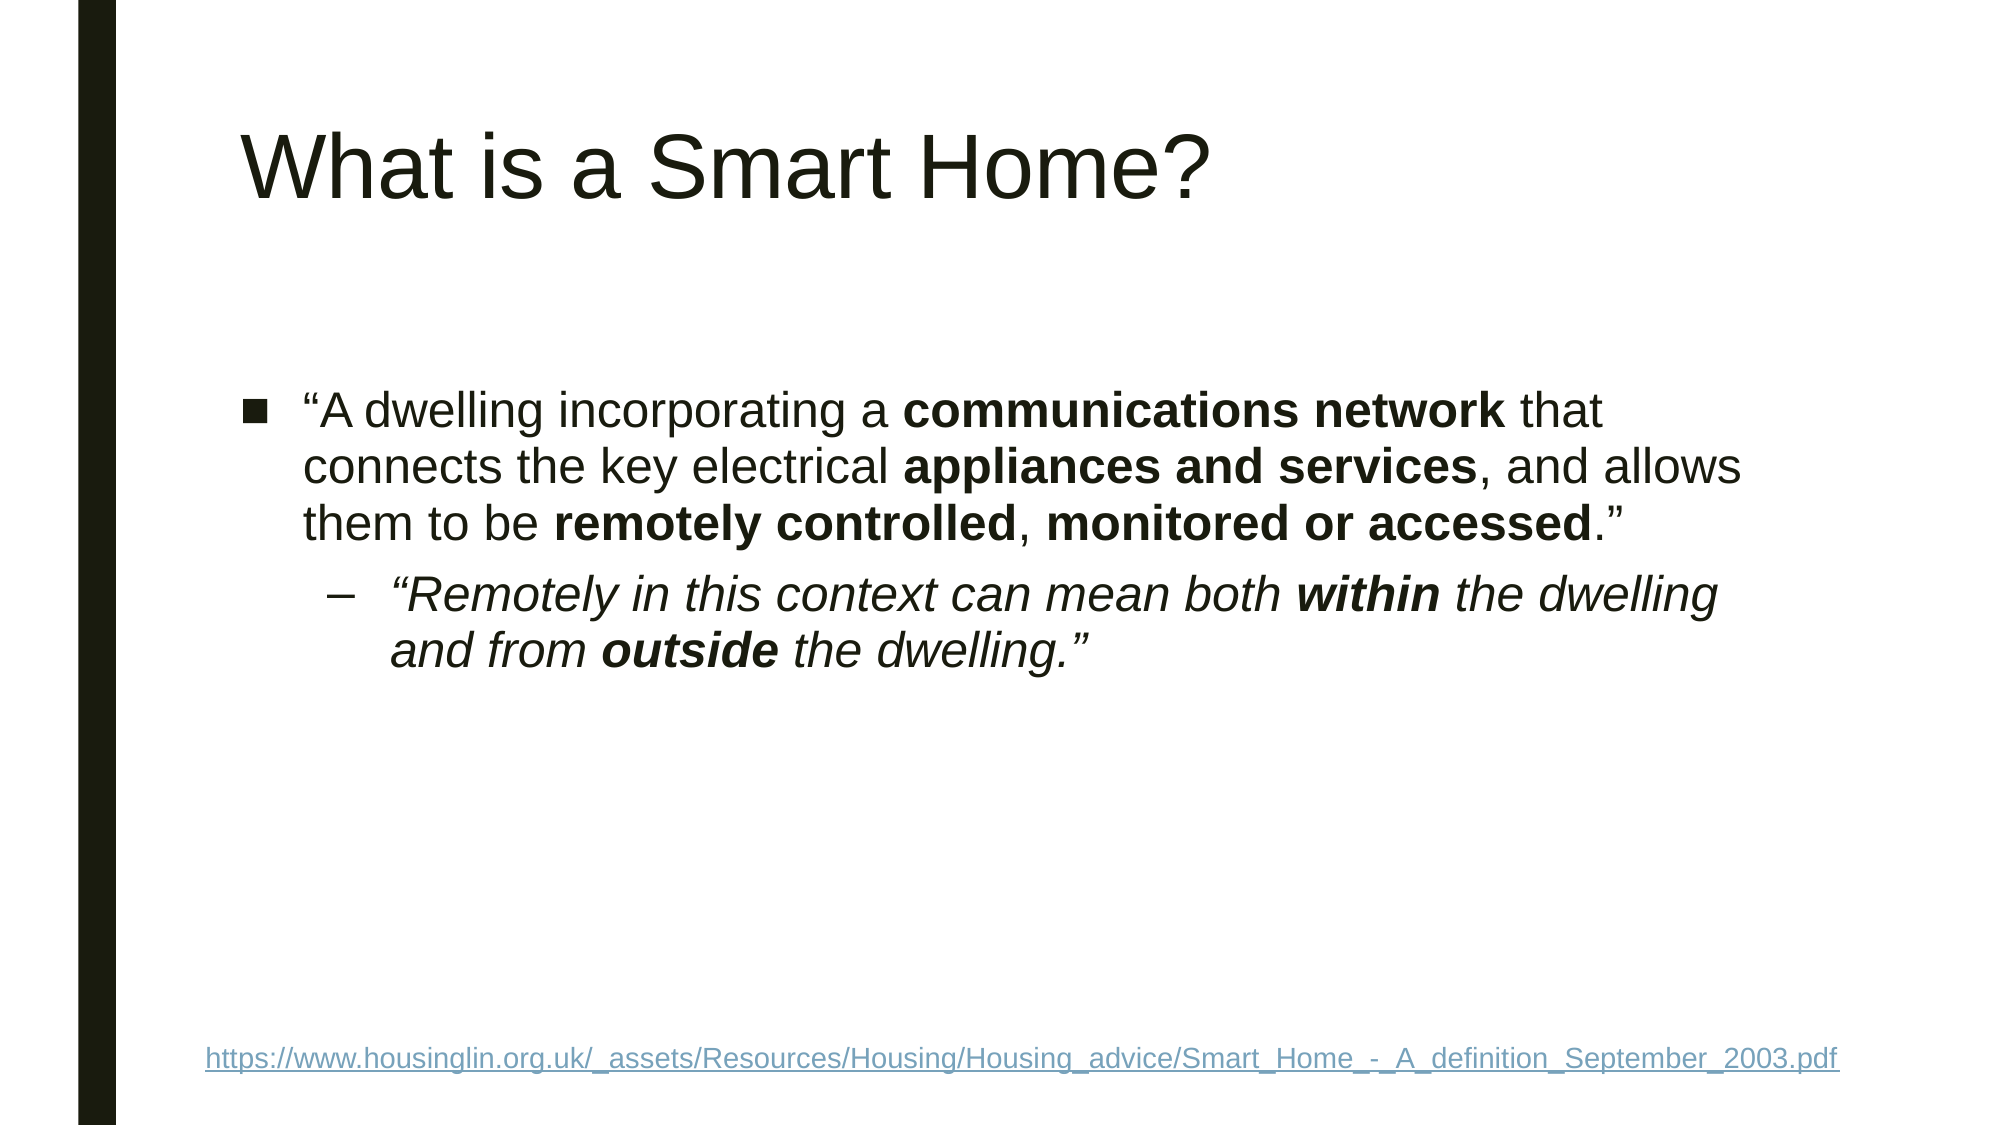

# What is a Smart Home?
“A dwelling incorporating a communications network that connects the key electrical appliances and services, and allows them to be remotely controlled, monitored or accessed.”
“Remotely in this context can mean both within the dwelling and from outside the dwelling.”

https://www.housinglin.org.uk/_assets/Resources/Housing/Housing_advice/Smart_Home_-_A_definition_September_2003.pdf